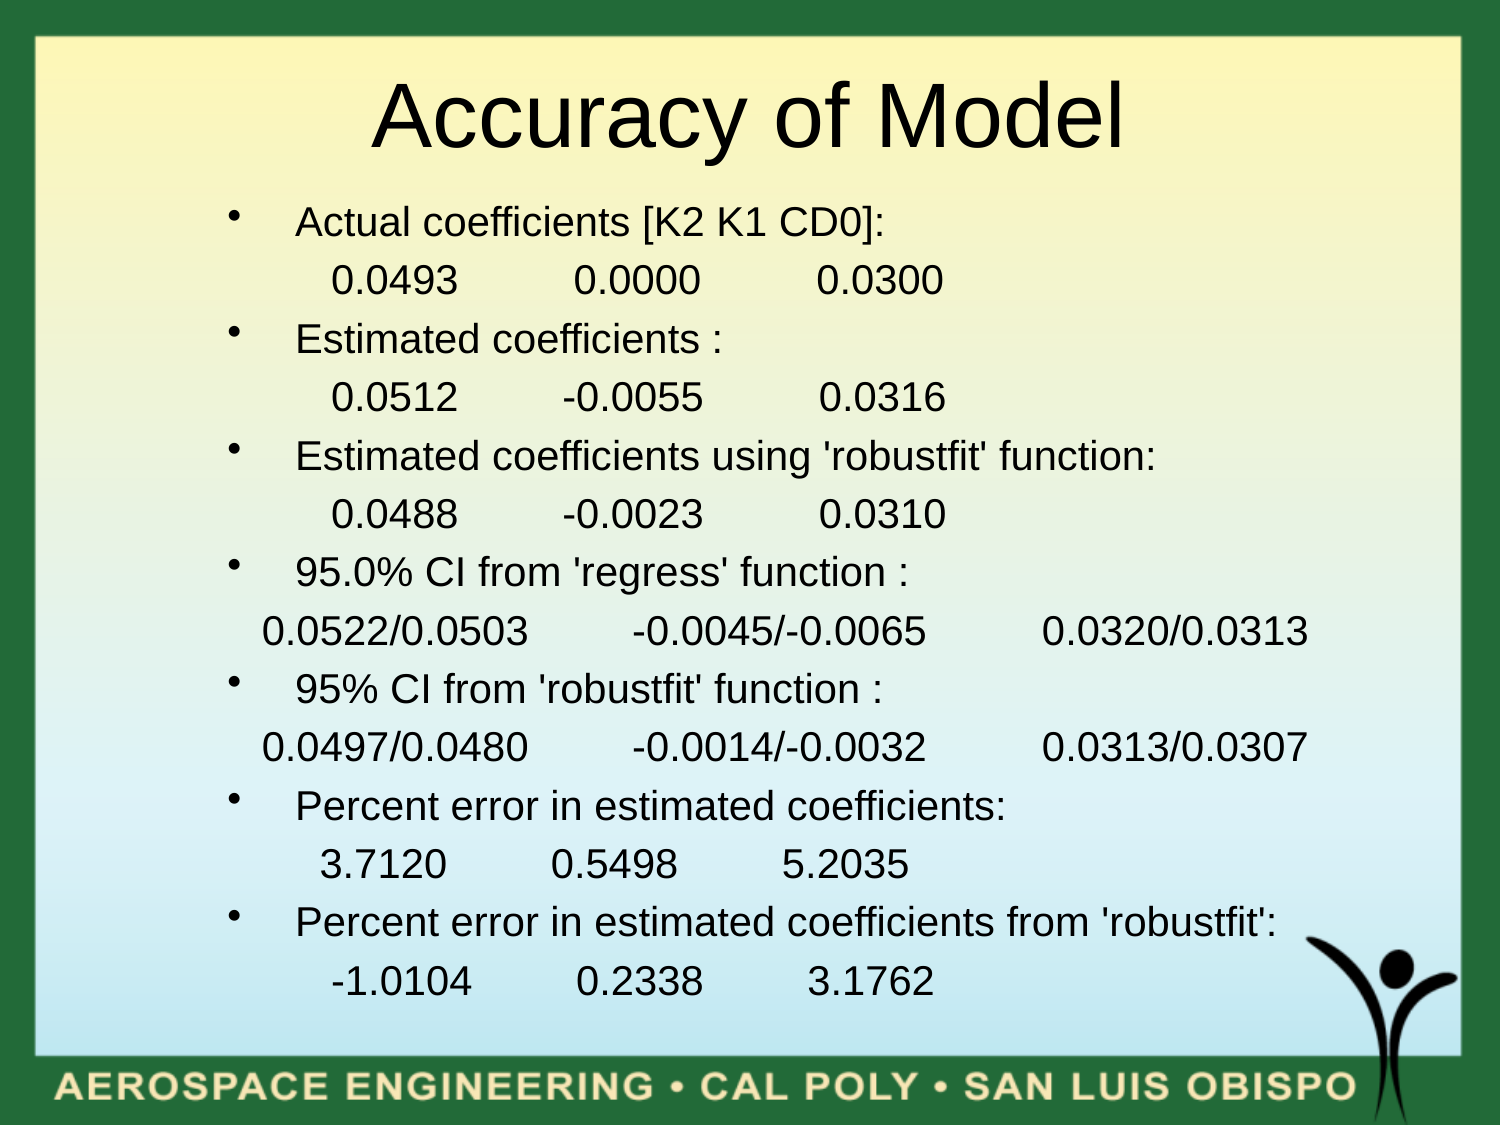

# Accuracy of Model
 Actual coefficients [K2 K1 CD0]:
         0.0493          0.0000          0.0300
 Estimated coefficients :
         0.0512         -0.0055          0.0316
 Estimated coefficients using 'robustfit' function:
         0.0488         -0.0023          0.0310
 95.0% CI from 'regress' function :
   0.0522/0.0503         -0.0045/-0.0065          0.0320/0.0313
 95% CI from 'robustfit' function :
   0.0497/0.0480         -0.0014/-0.0032          0.0313/0.0307
 Percent error in estimated coefficients:
        3.7120         0.5498         5.2035
 Percent error in estimated coefficients from 'robustfit':
         -1.0104         0.2338         3.1762